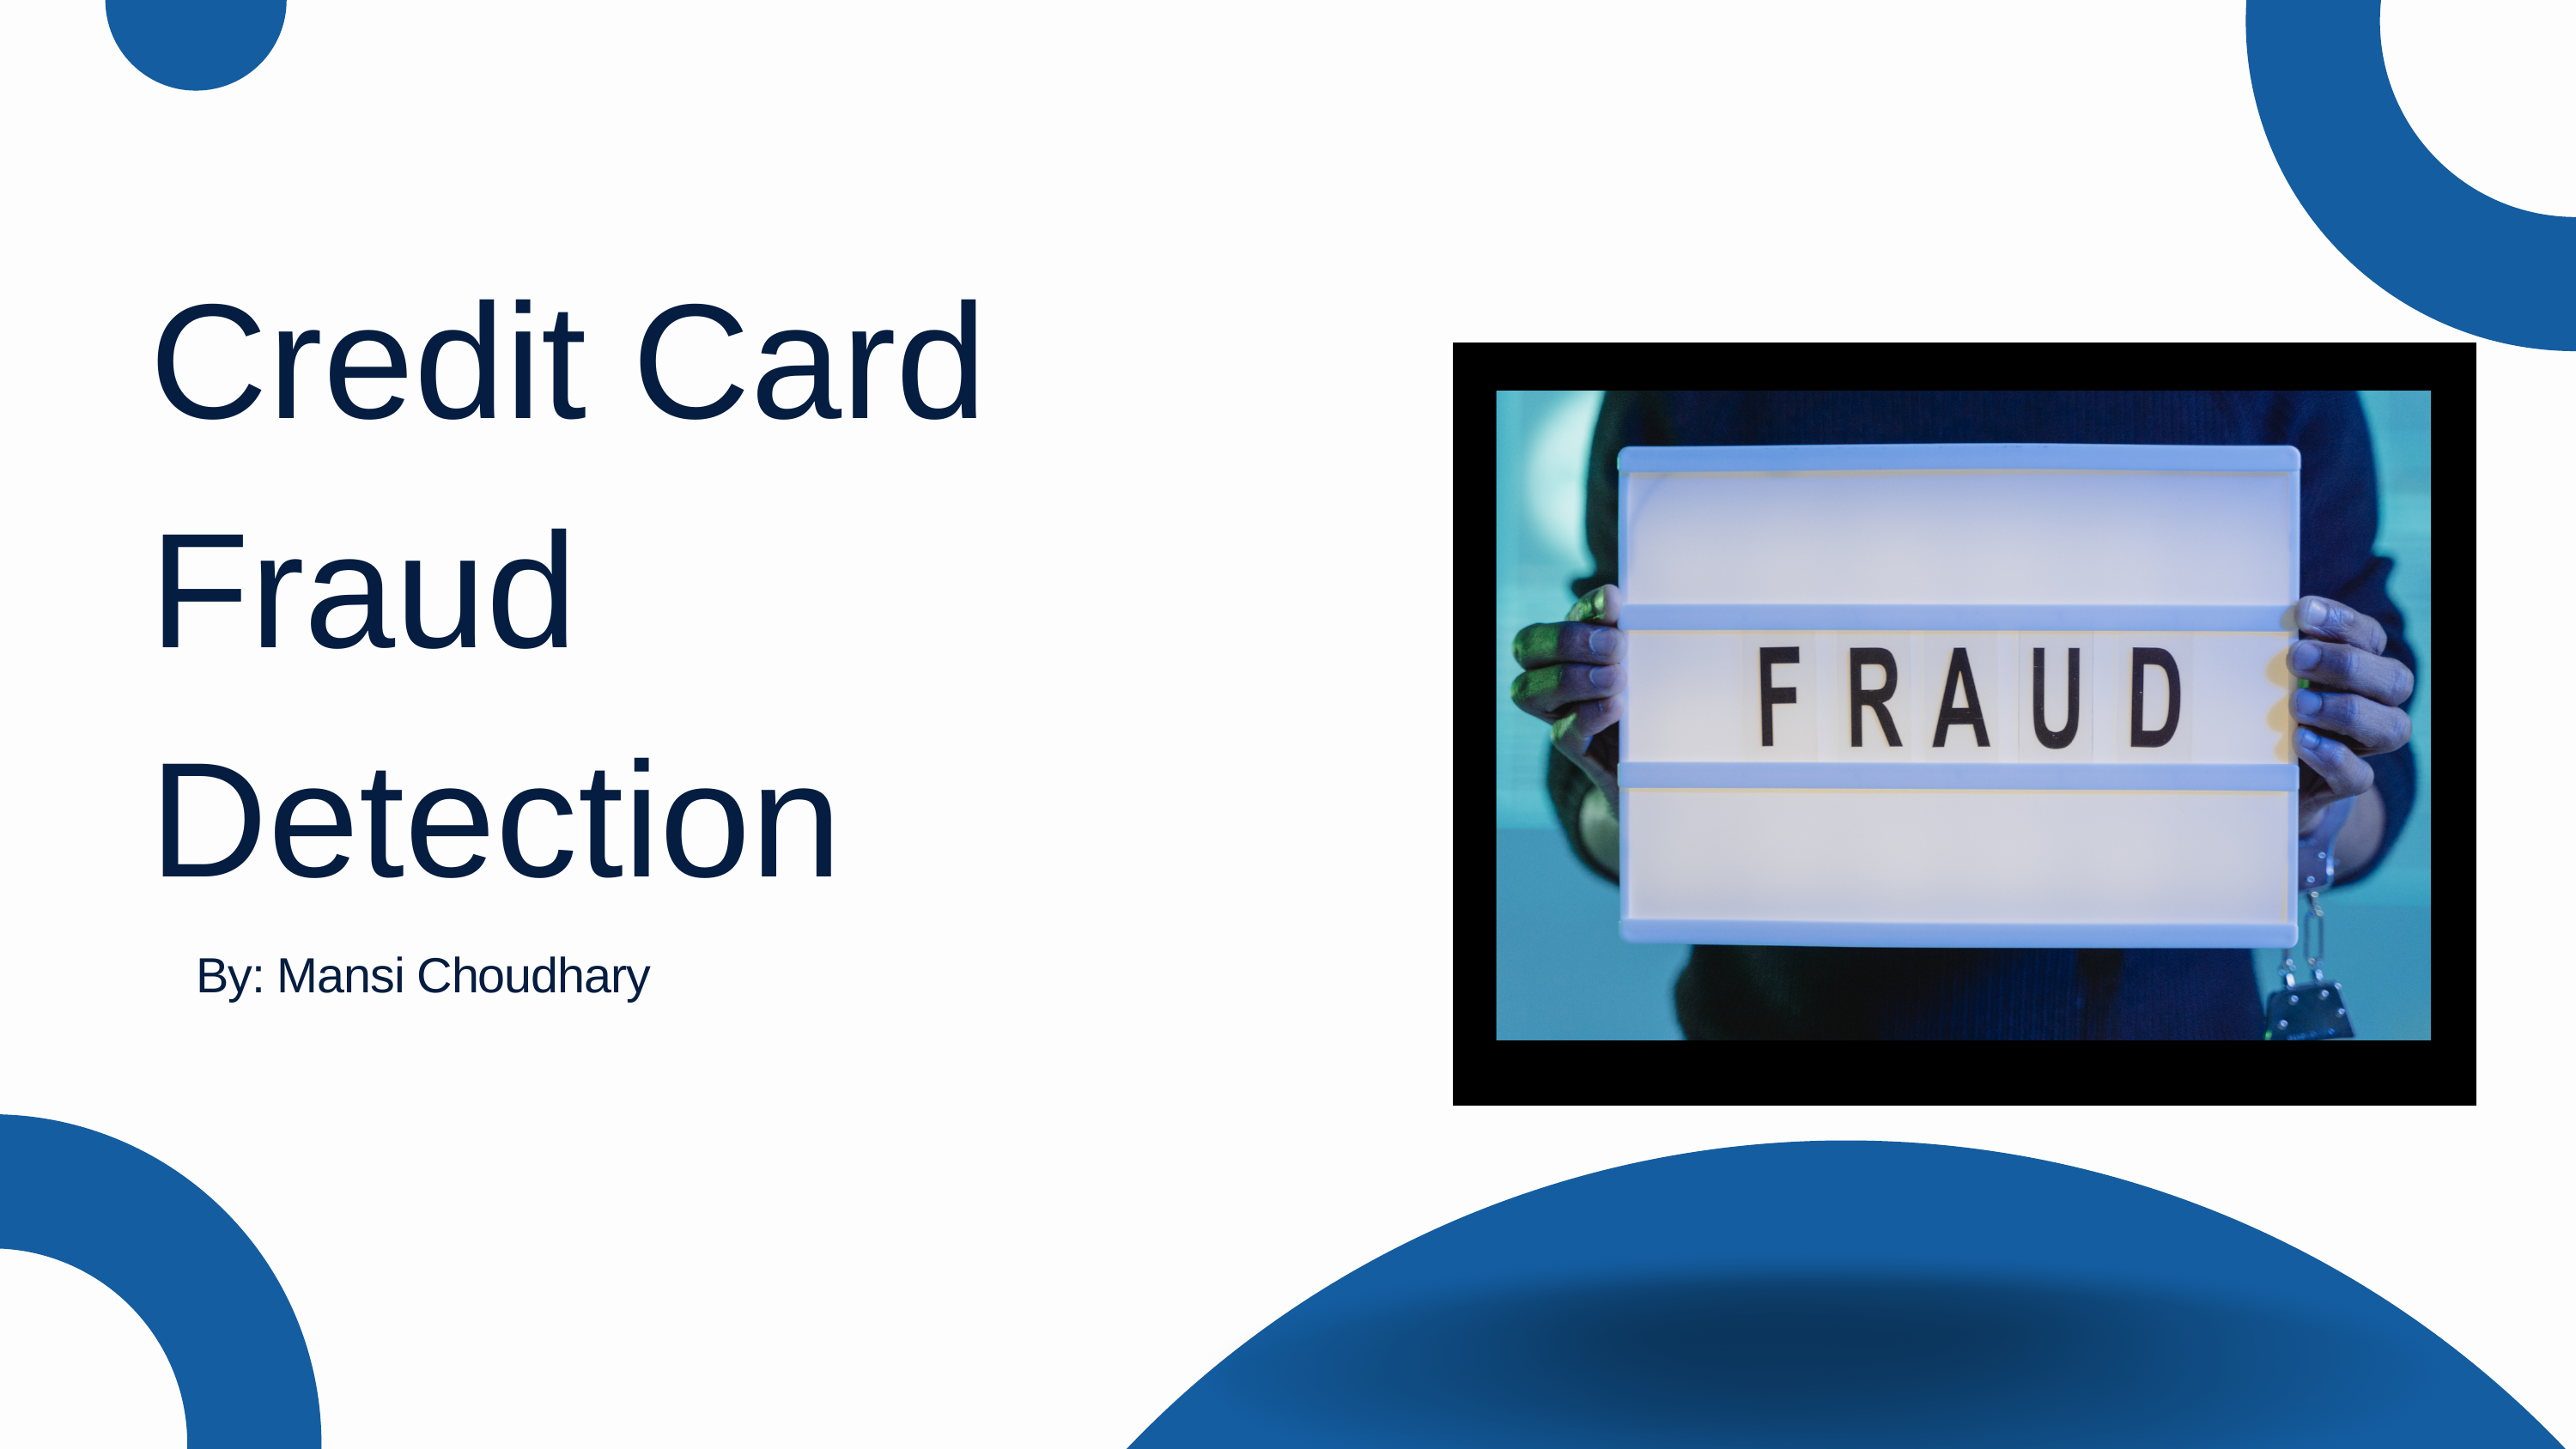

Credit Card Fraud Detection

By: Mansi Choudhary